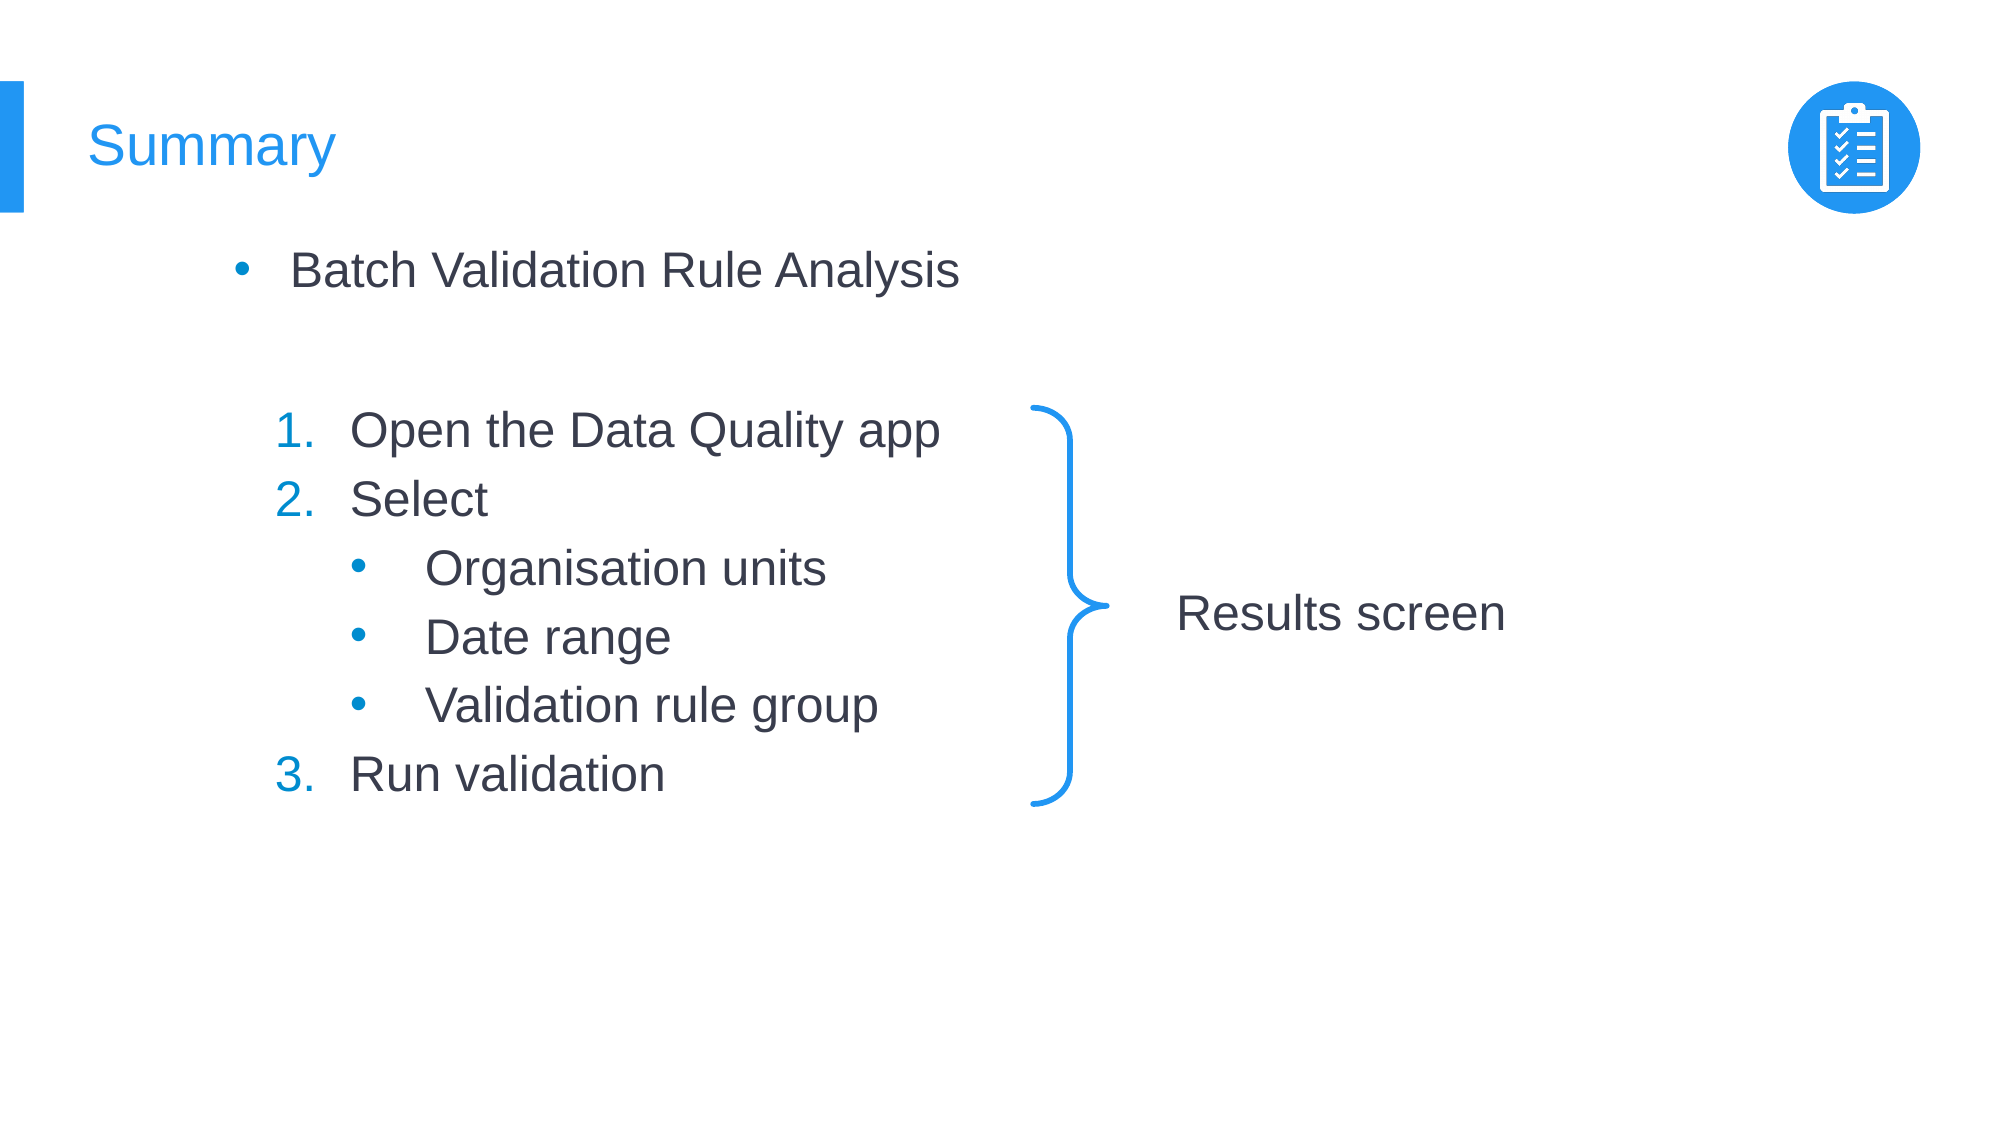

# Summary
Batch Validation Rule Analysis
Open the Data Quality app
Select
Organisation units
Date range
Validation rule group
Run validation

Results screen